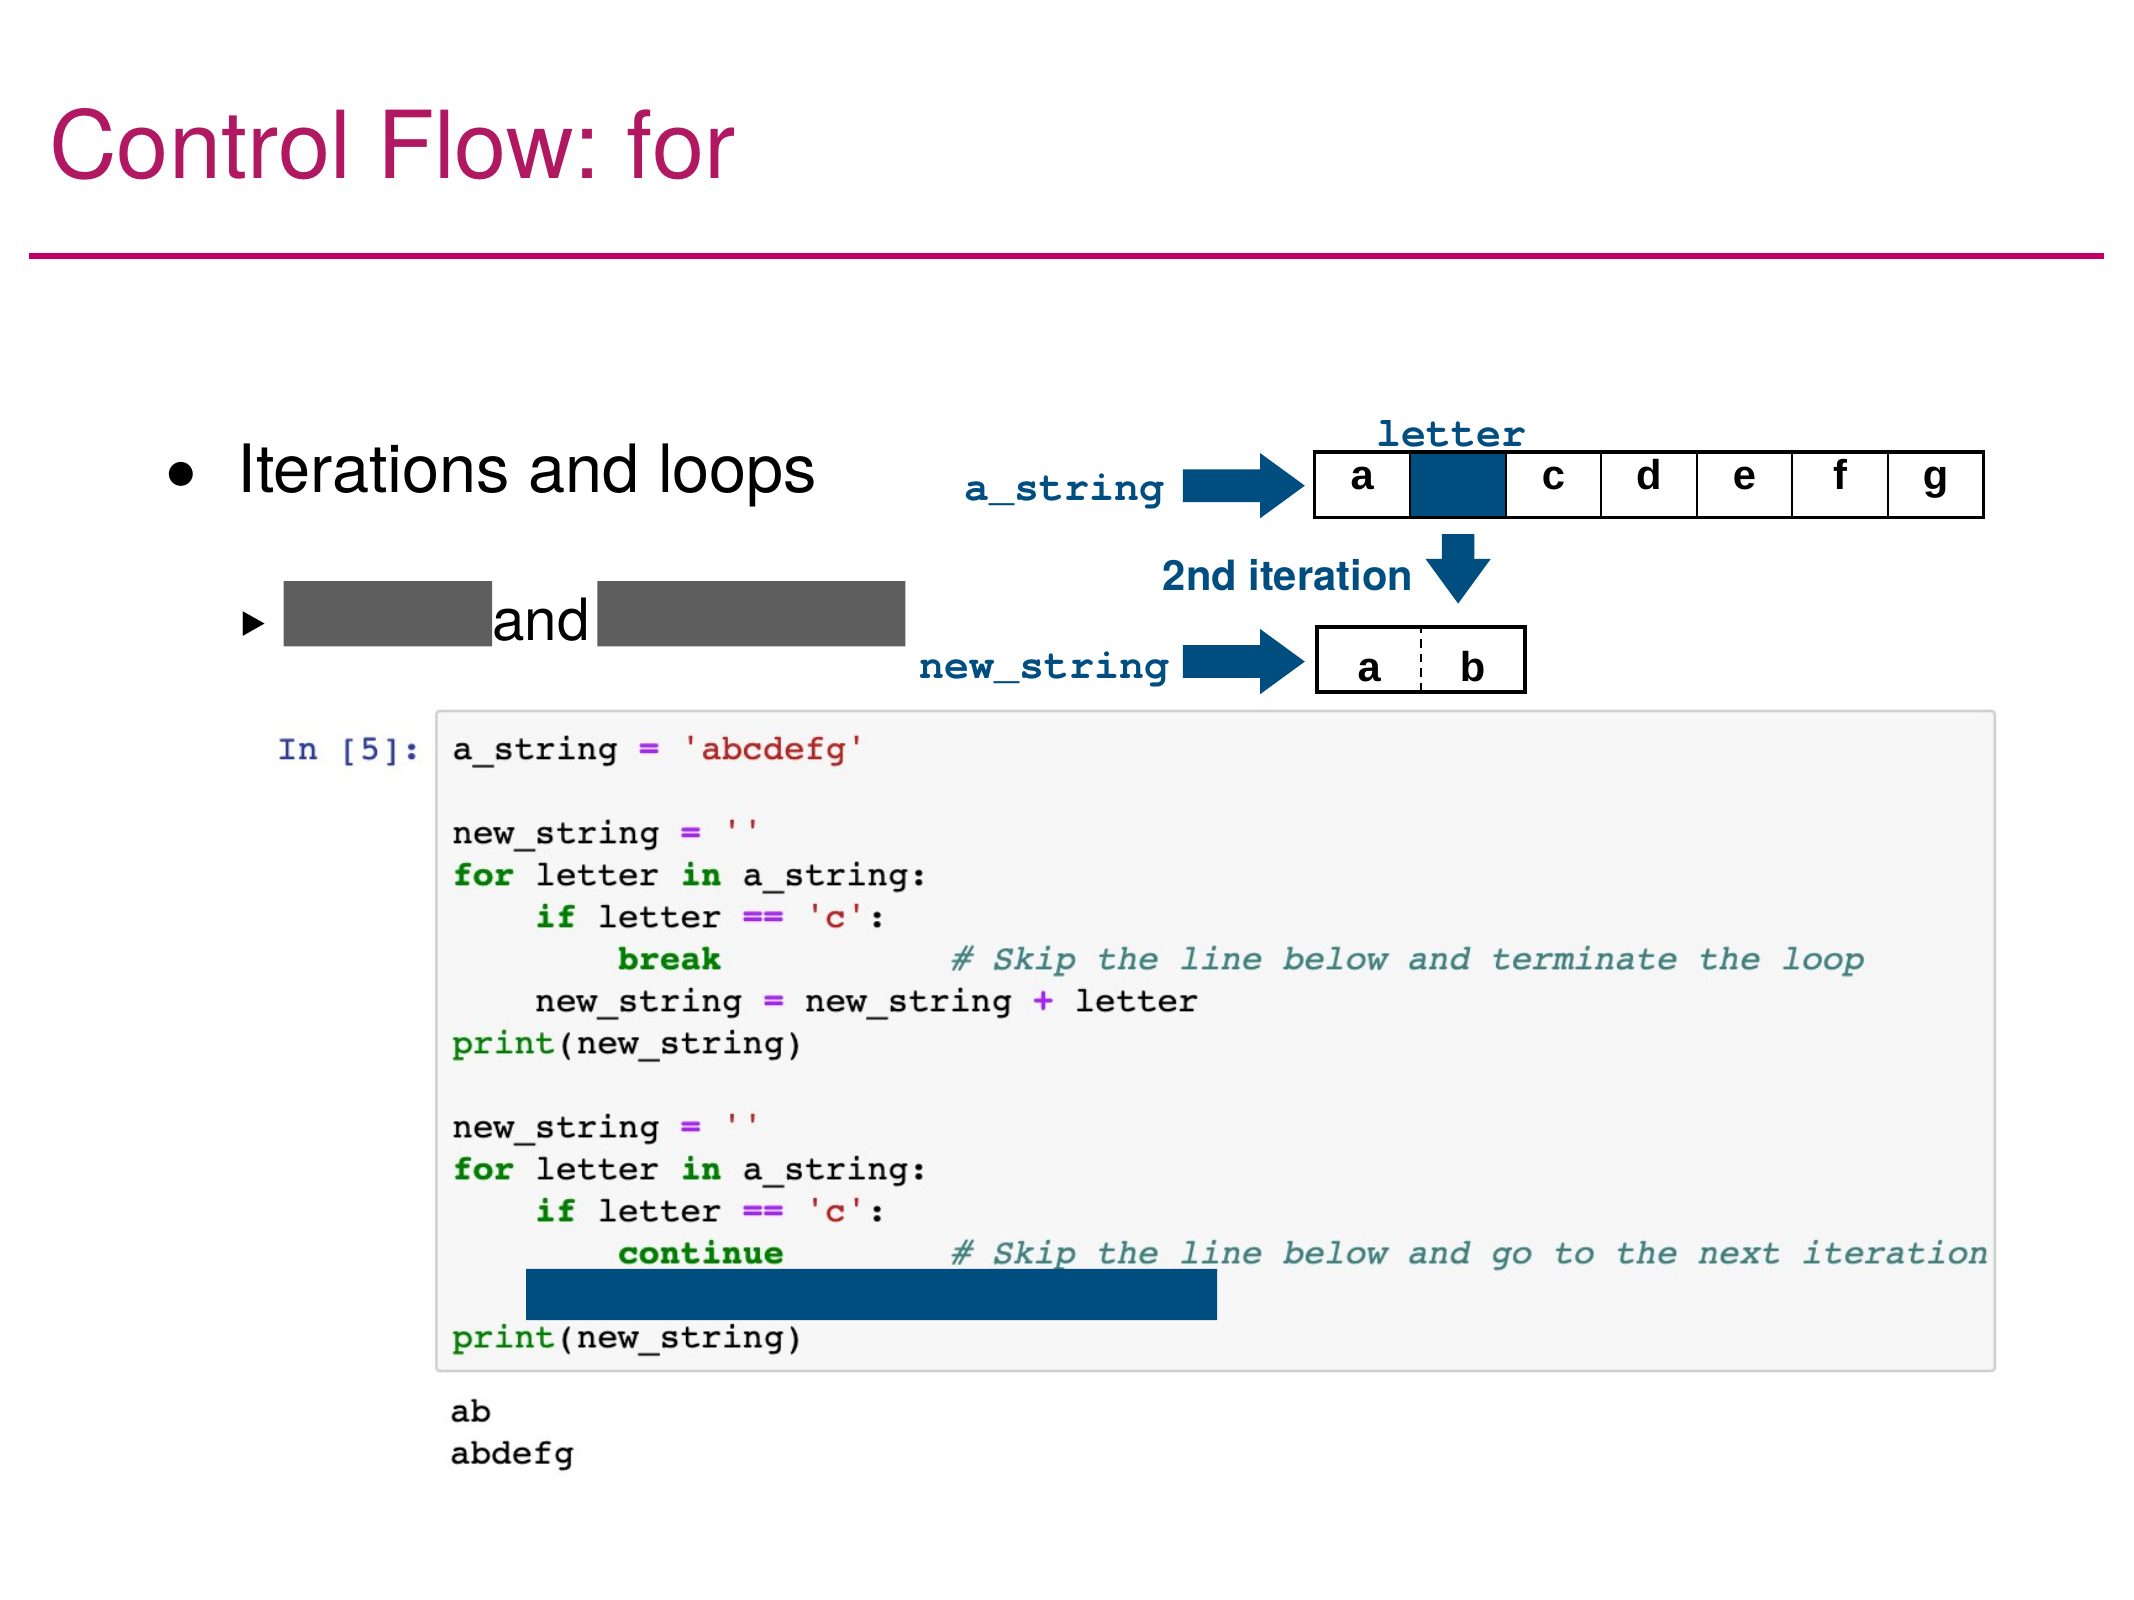

# Control Flow: for

letter
Iterations and loops
| a |  | c | d | e | f | g |
| --- | --- | --- | --- | --- | --- | --- |

b
a_string

2nd iteration
‣
break

continue

and

new_string
a
b